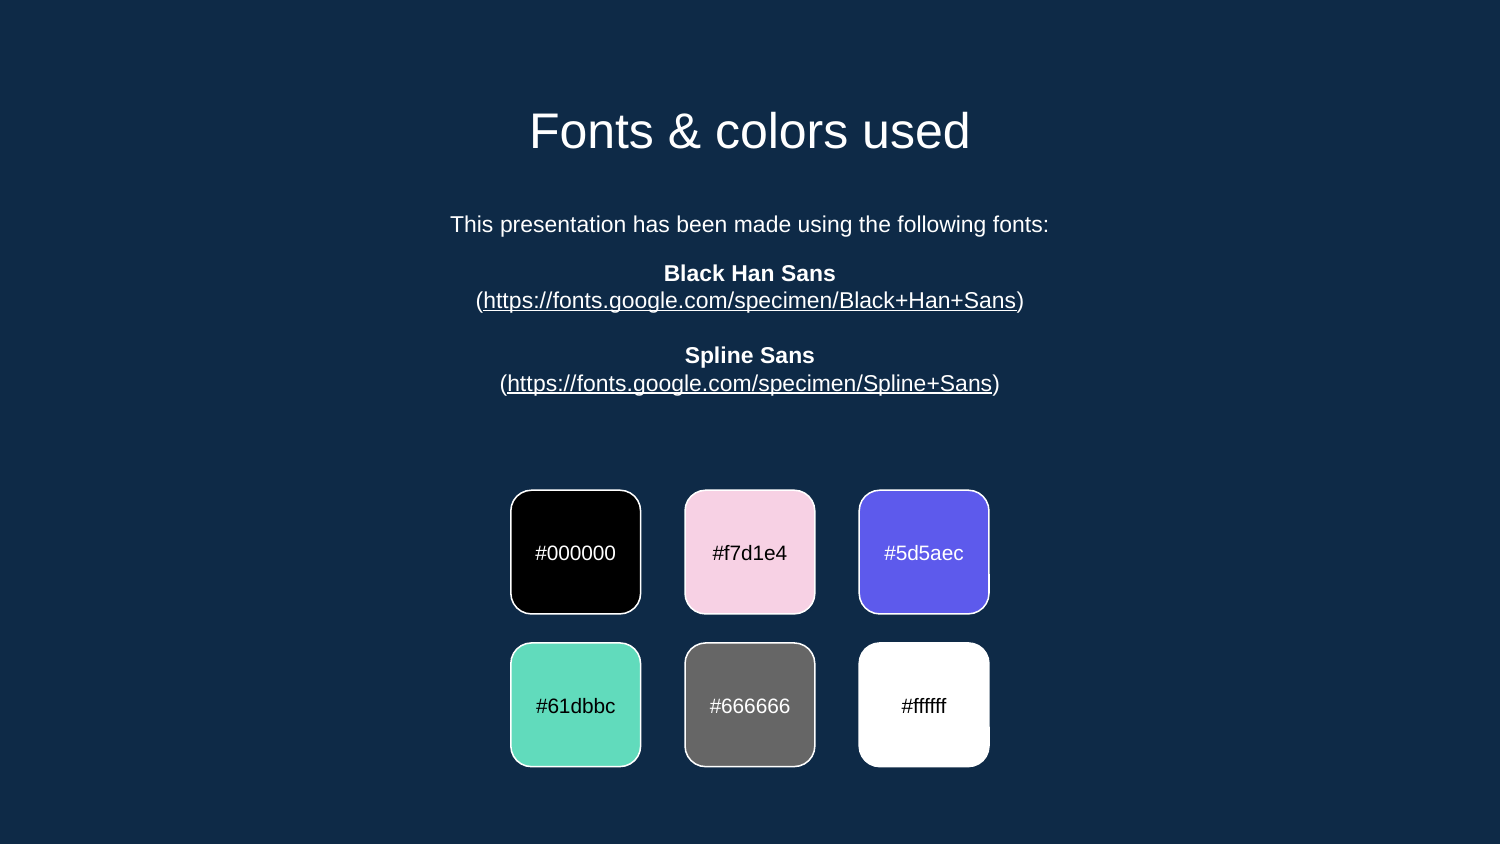

# Fonts & colors used
This presentation has been made using the following fonts:
Black Han Sans
(https://fonts.google.com/specimen/Black+Han+Sans)

Spline Sans
(https://fonts.google.com/specimen/Spline+Sans)

#000000
#f7d1e4
#5d5aec

#61dbbc
#666666
#ffffff